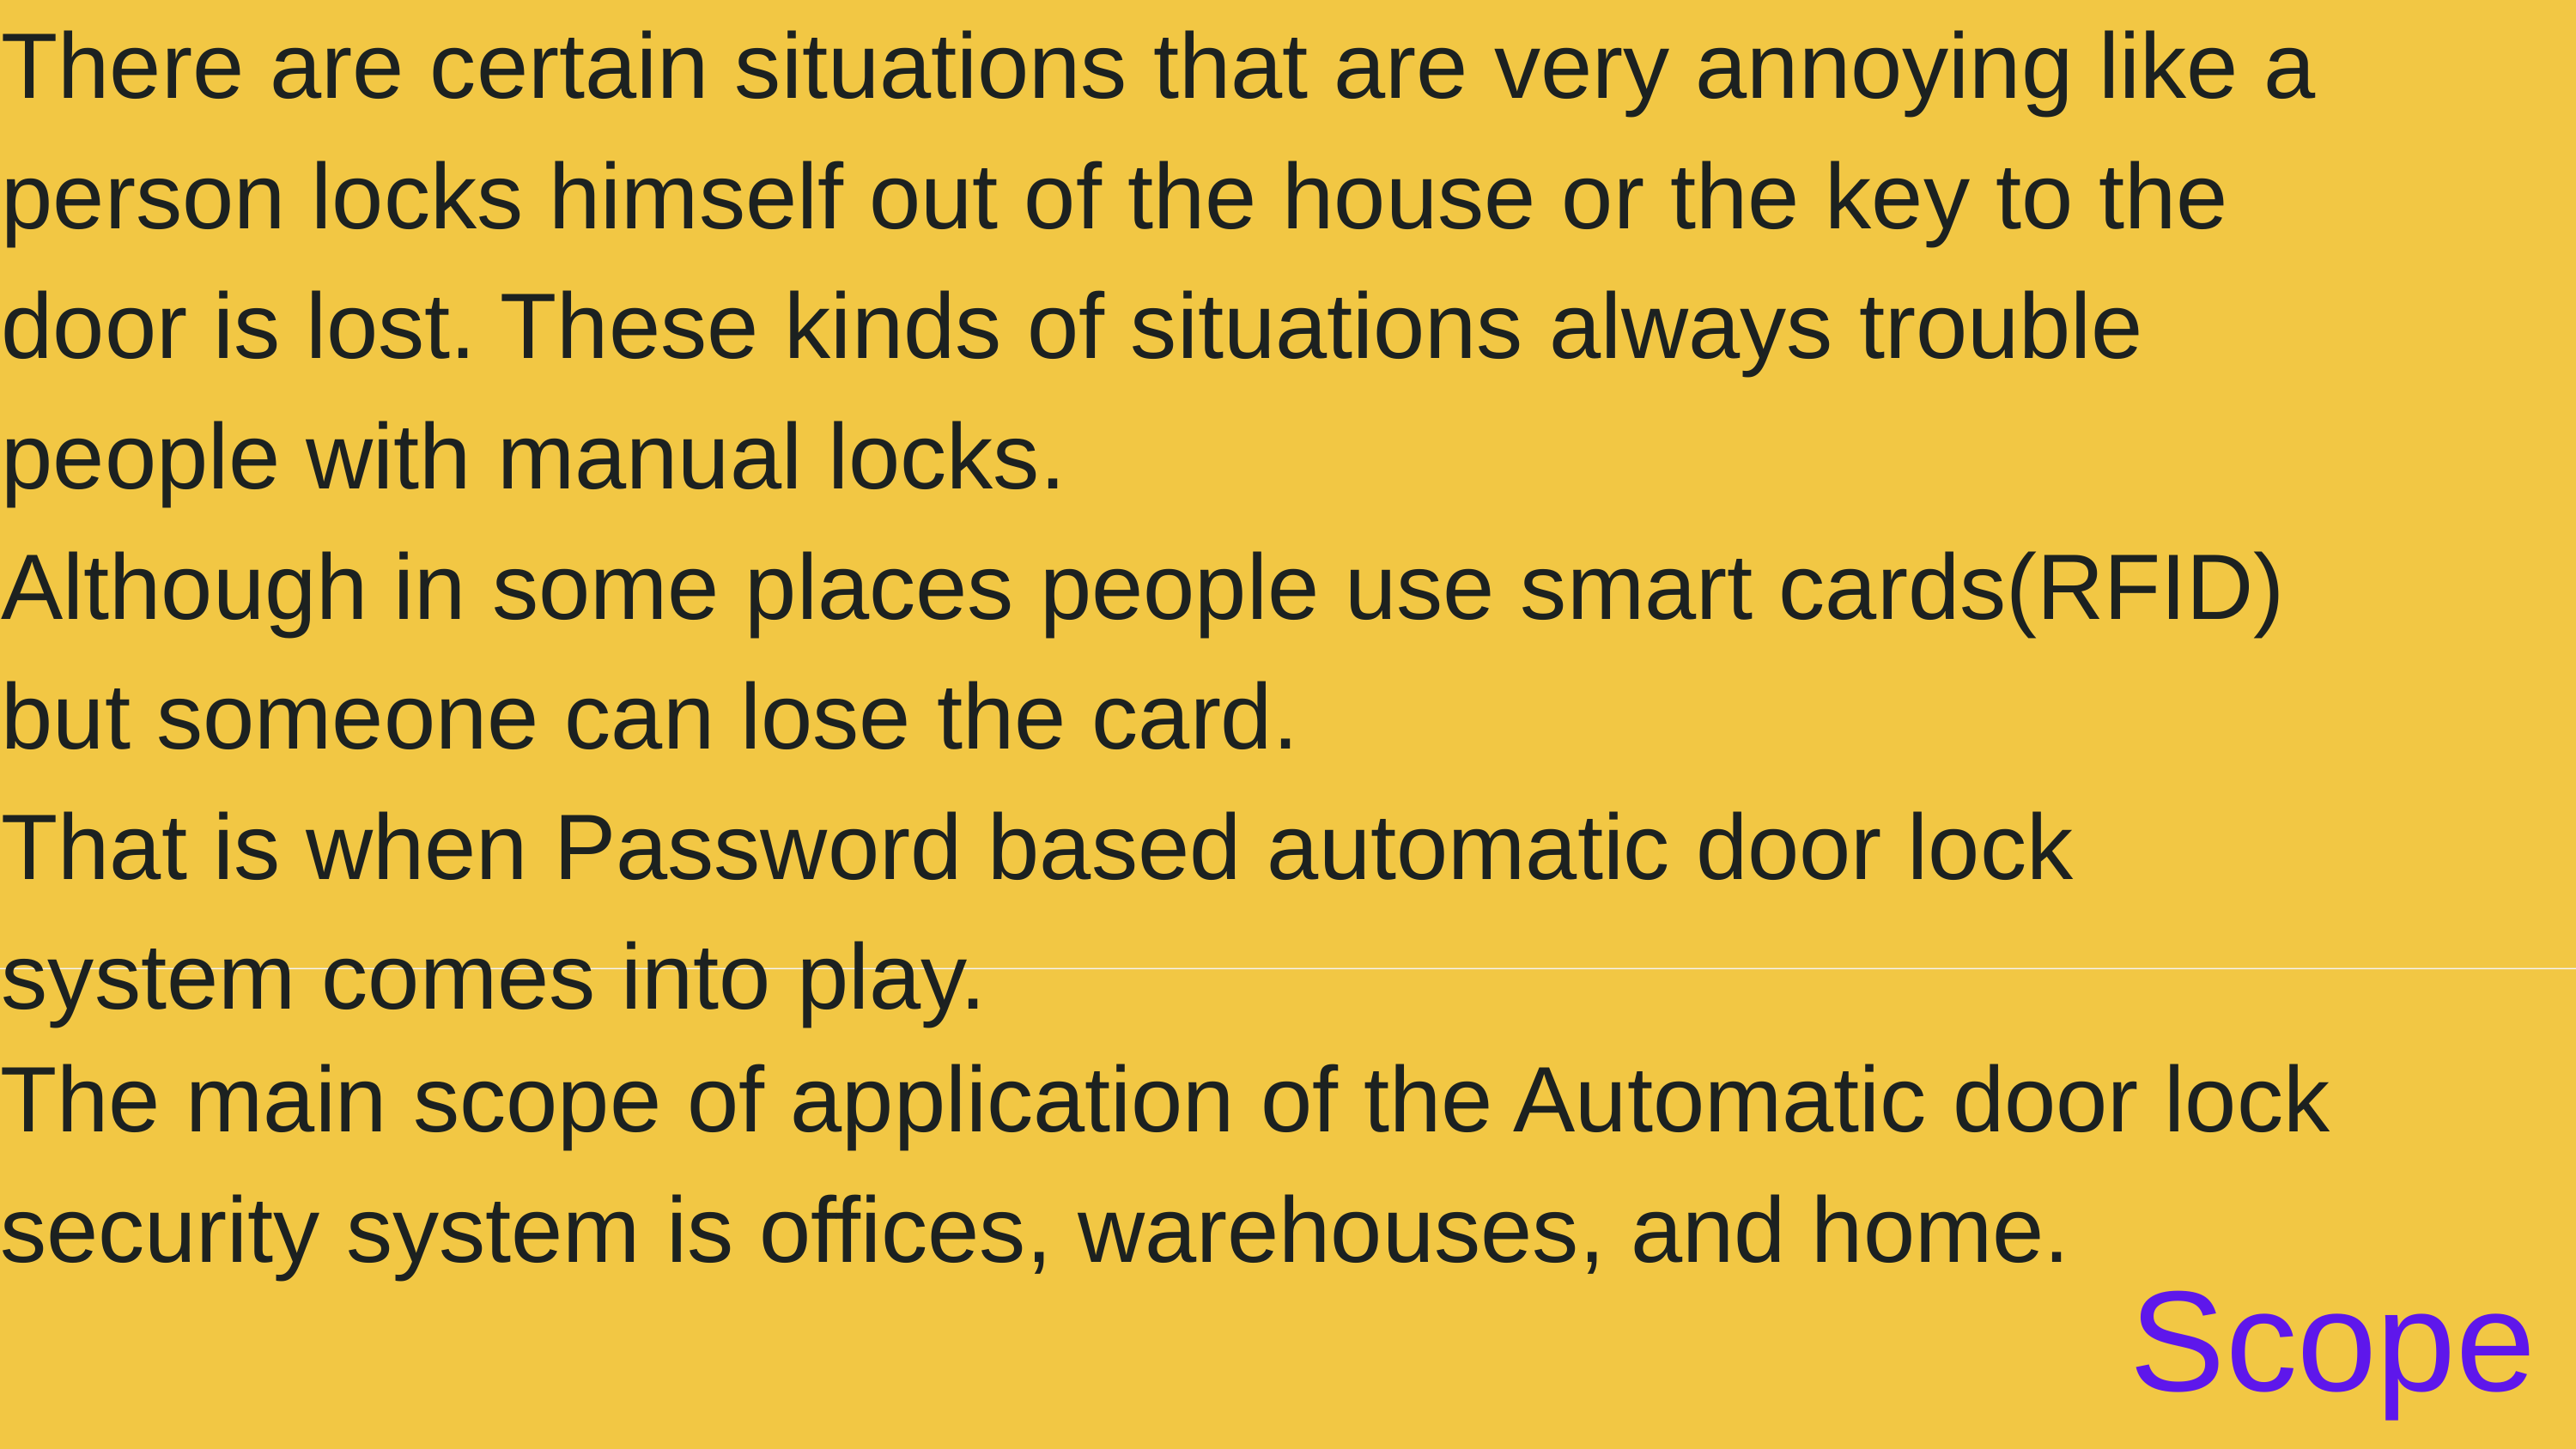

There are certain situations that are very annoying like a person locks himself out of the house or the key to the door is lost. These kinds of situations always trouble people with manual locks.
Although in some places people use smart cards(RFID) but someone can lose the card.
That is when Password based automatic door lock system comes into play.

The main scope of application of the Automatic door lock security system is offices, warehouses, and home.
Scope